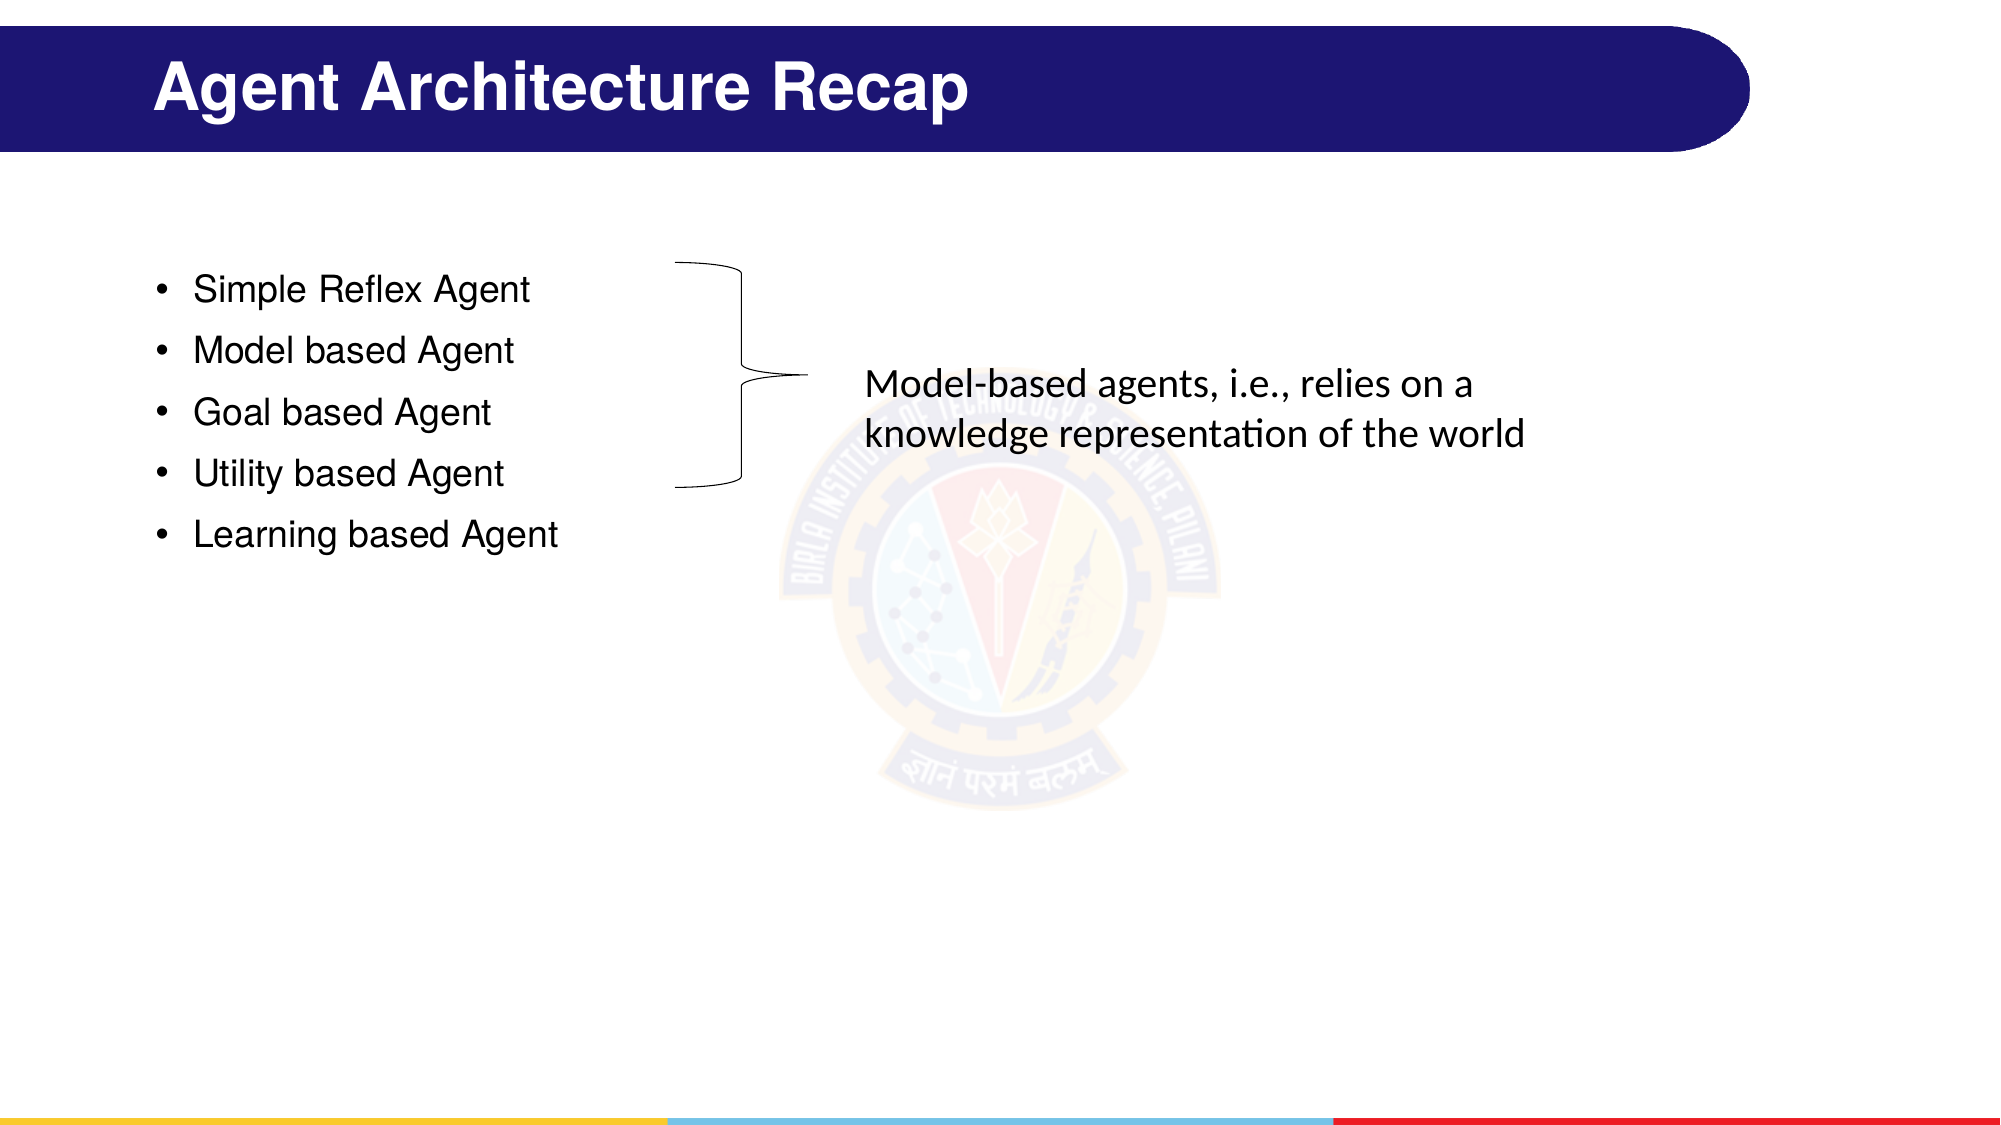

# Agent Architecture Recap

Simple Reflex Agent
Model based Agent
Goal based Agent
Utility based Agent
Learning based Agent

Model-based agents, i.e., relies on a knowledge representation of the world